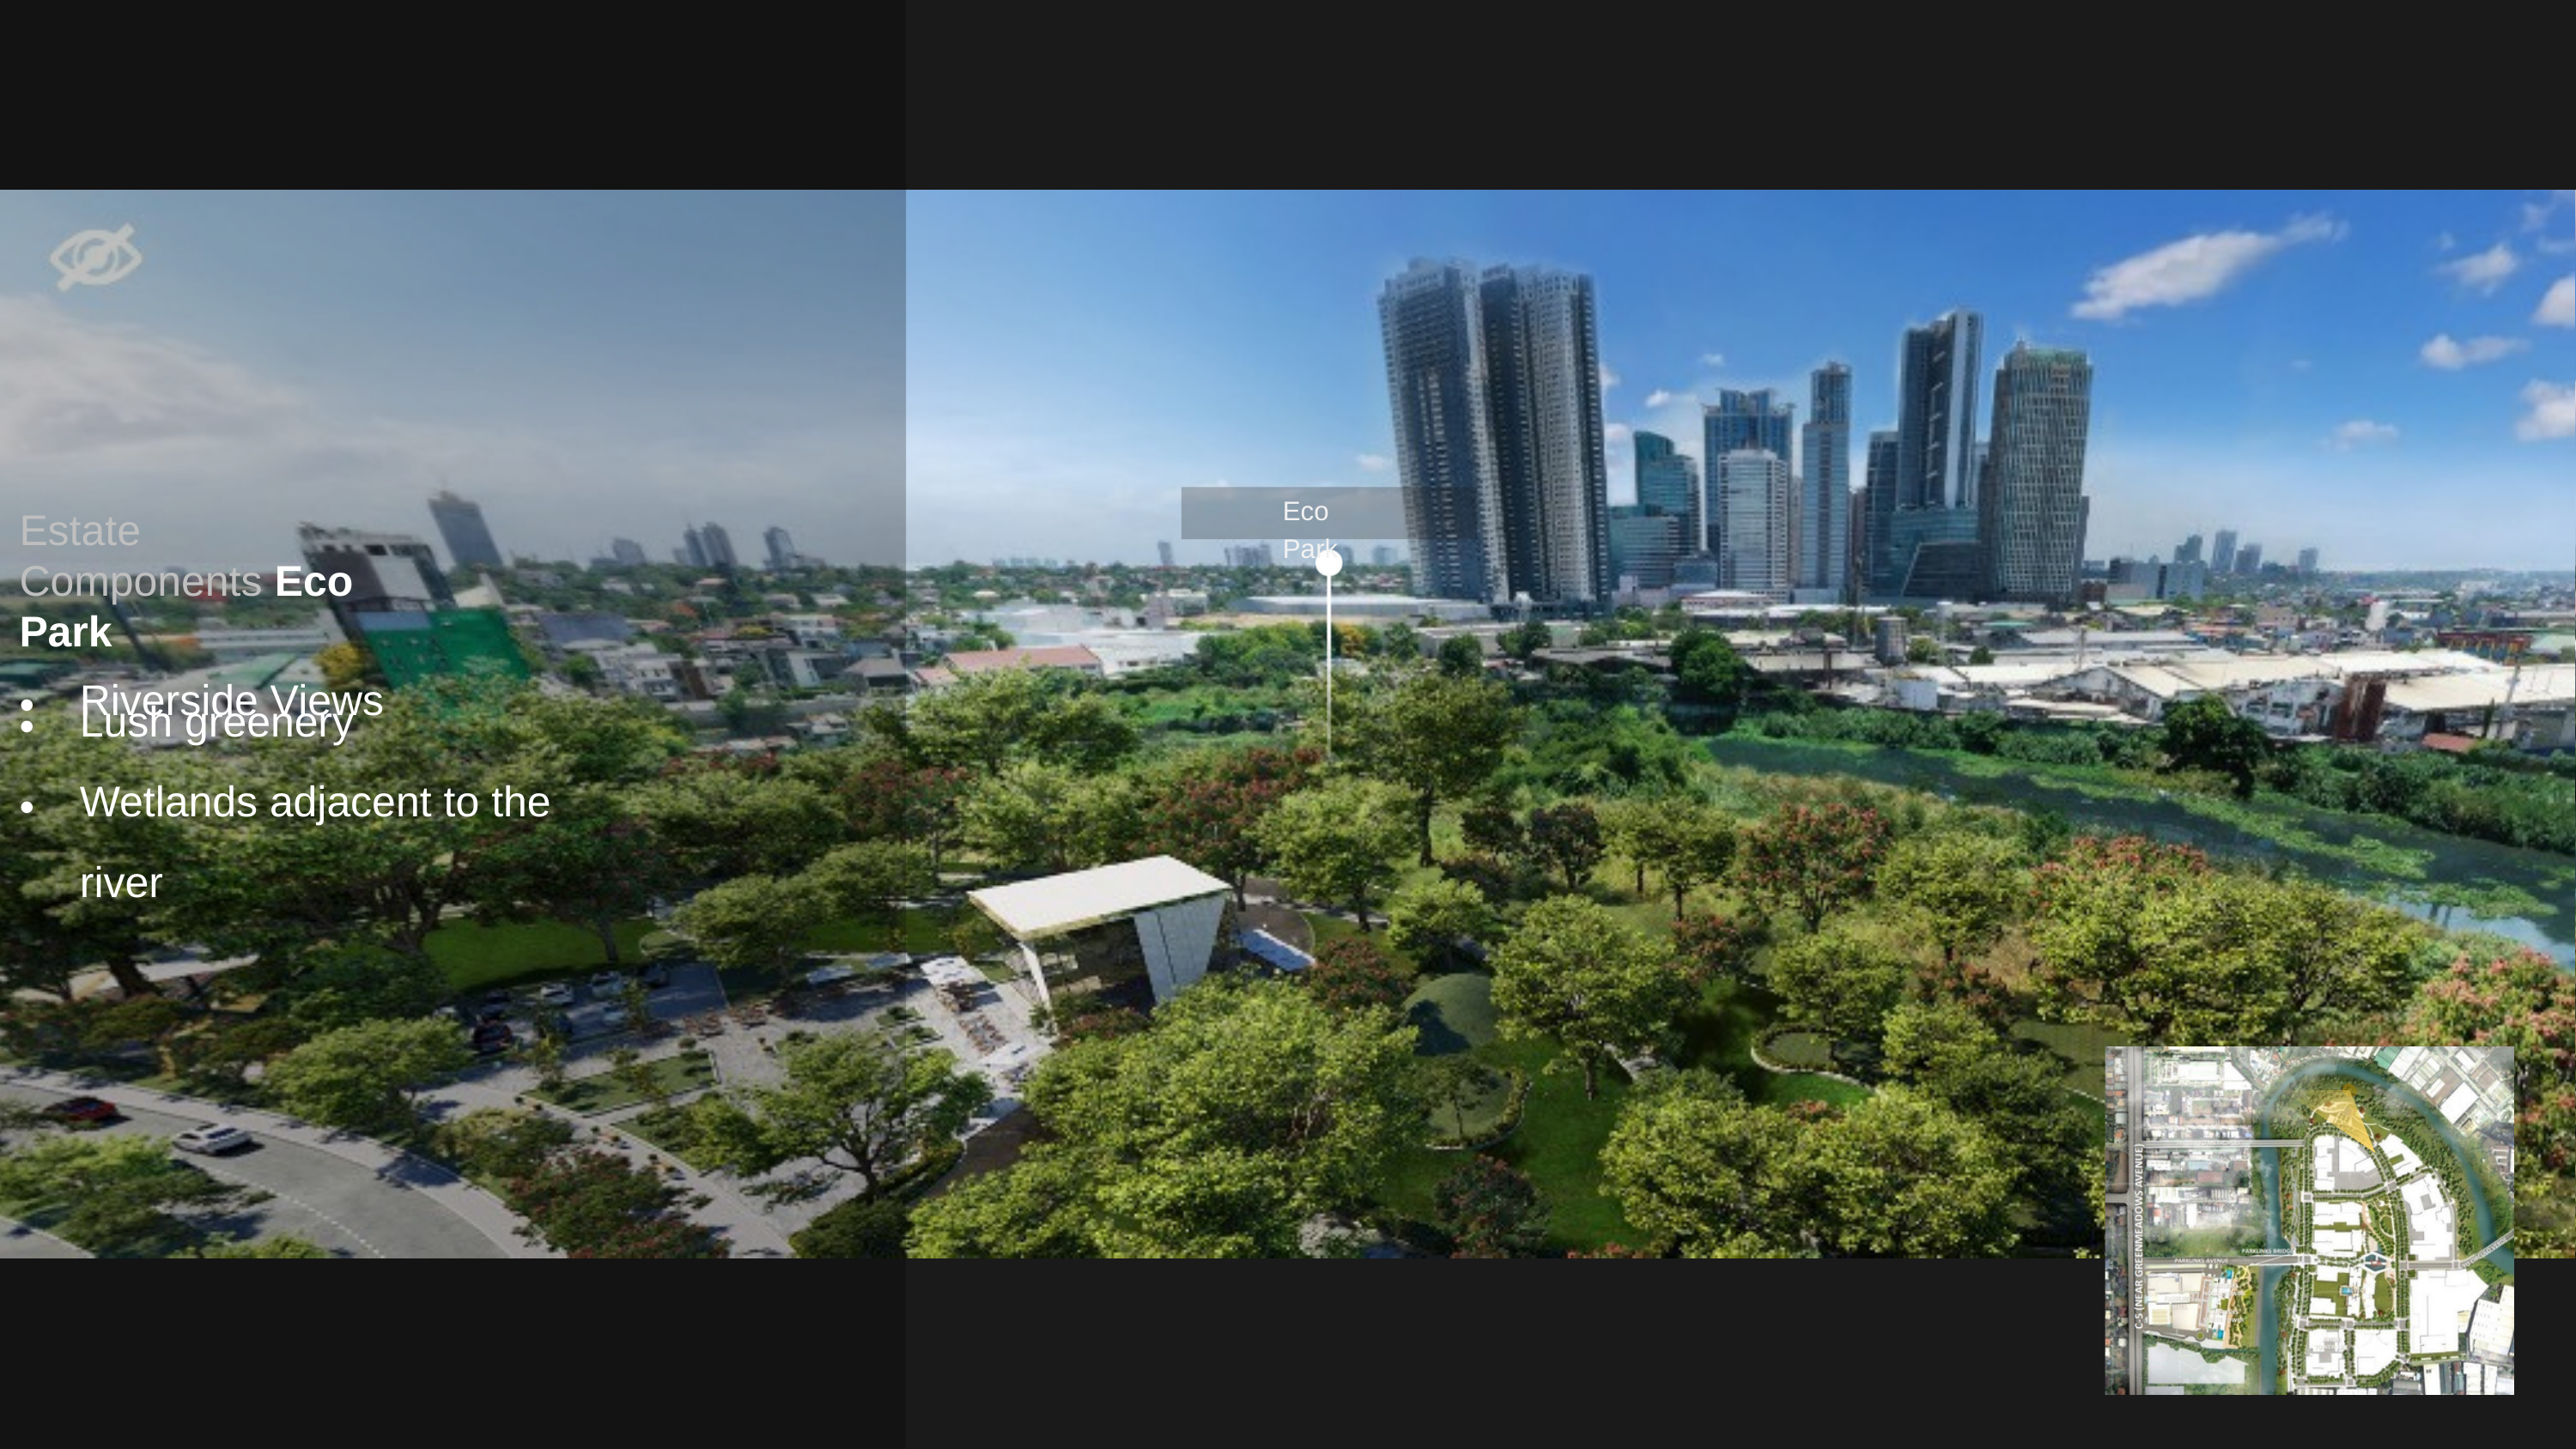

Eco Park
Estate Components Eco Park

Riverside Views
Lush greenery
Wetlands adjacent to the river
•
•
•